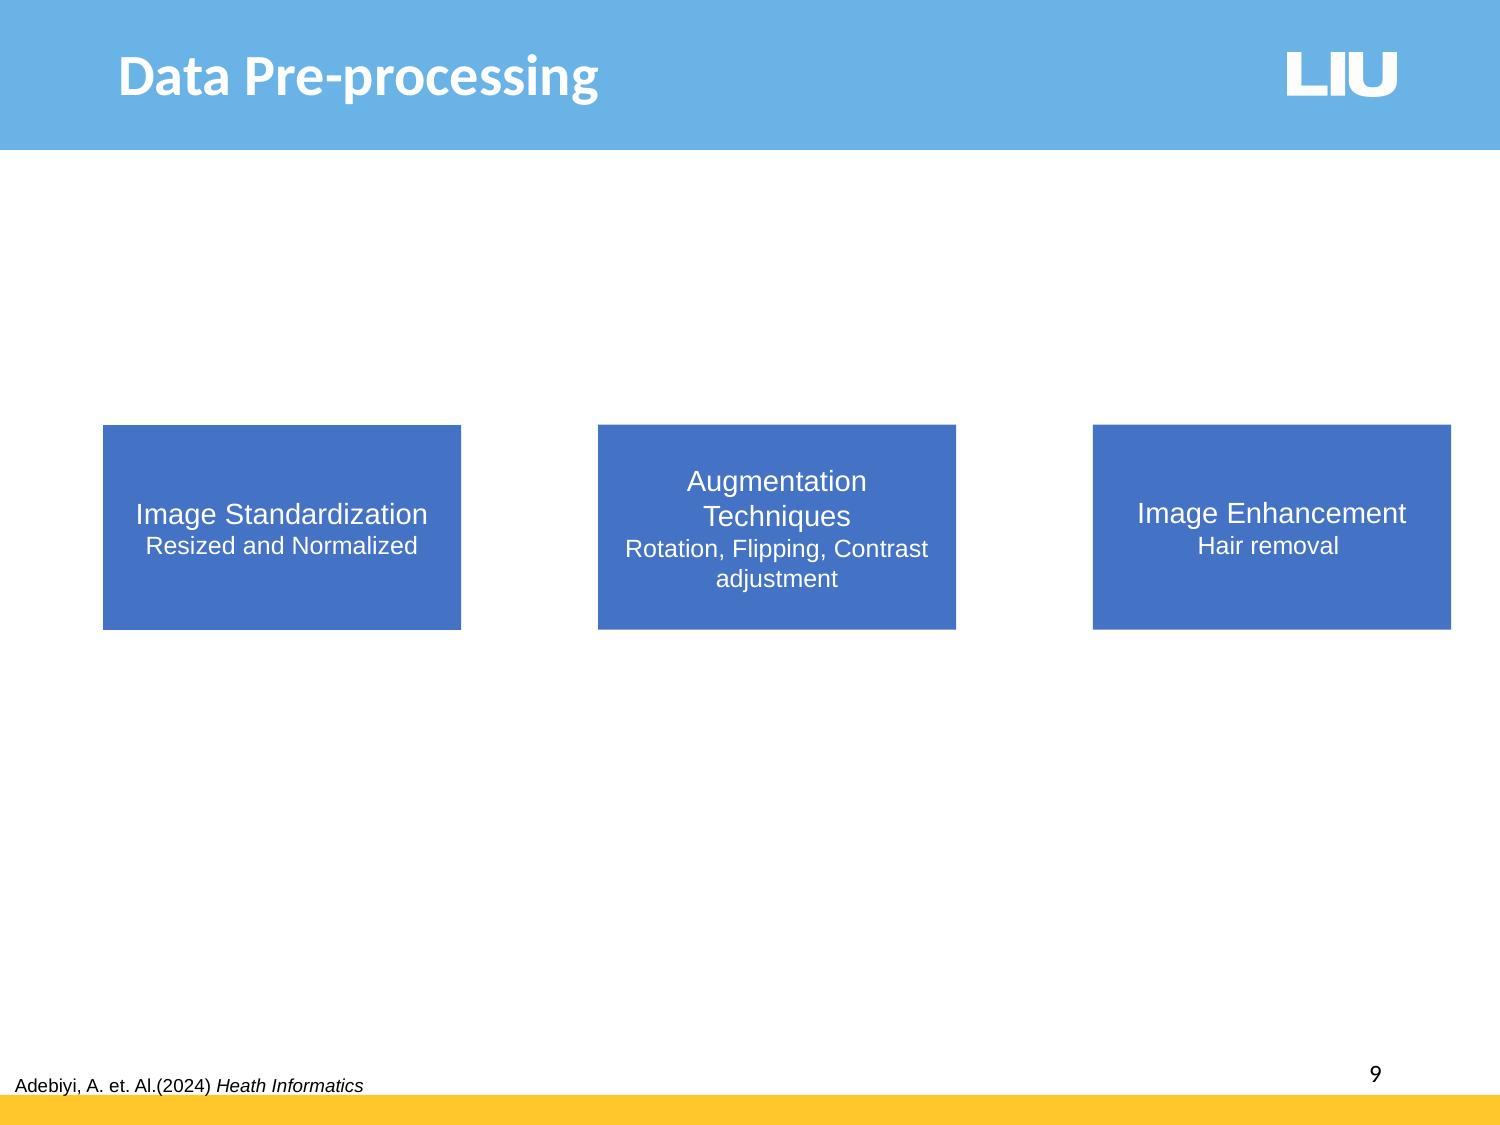

Data Pre-processing

Image Enhancement
Hair removal
Augmentation Techniques
Rotation, Flipping, Contrast adjustment
Image Standardization
Resized and Normalized
Malignant
9
Adebiyi, A. et. Al.(2024) Heath Informatics